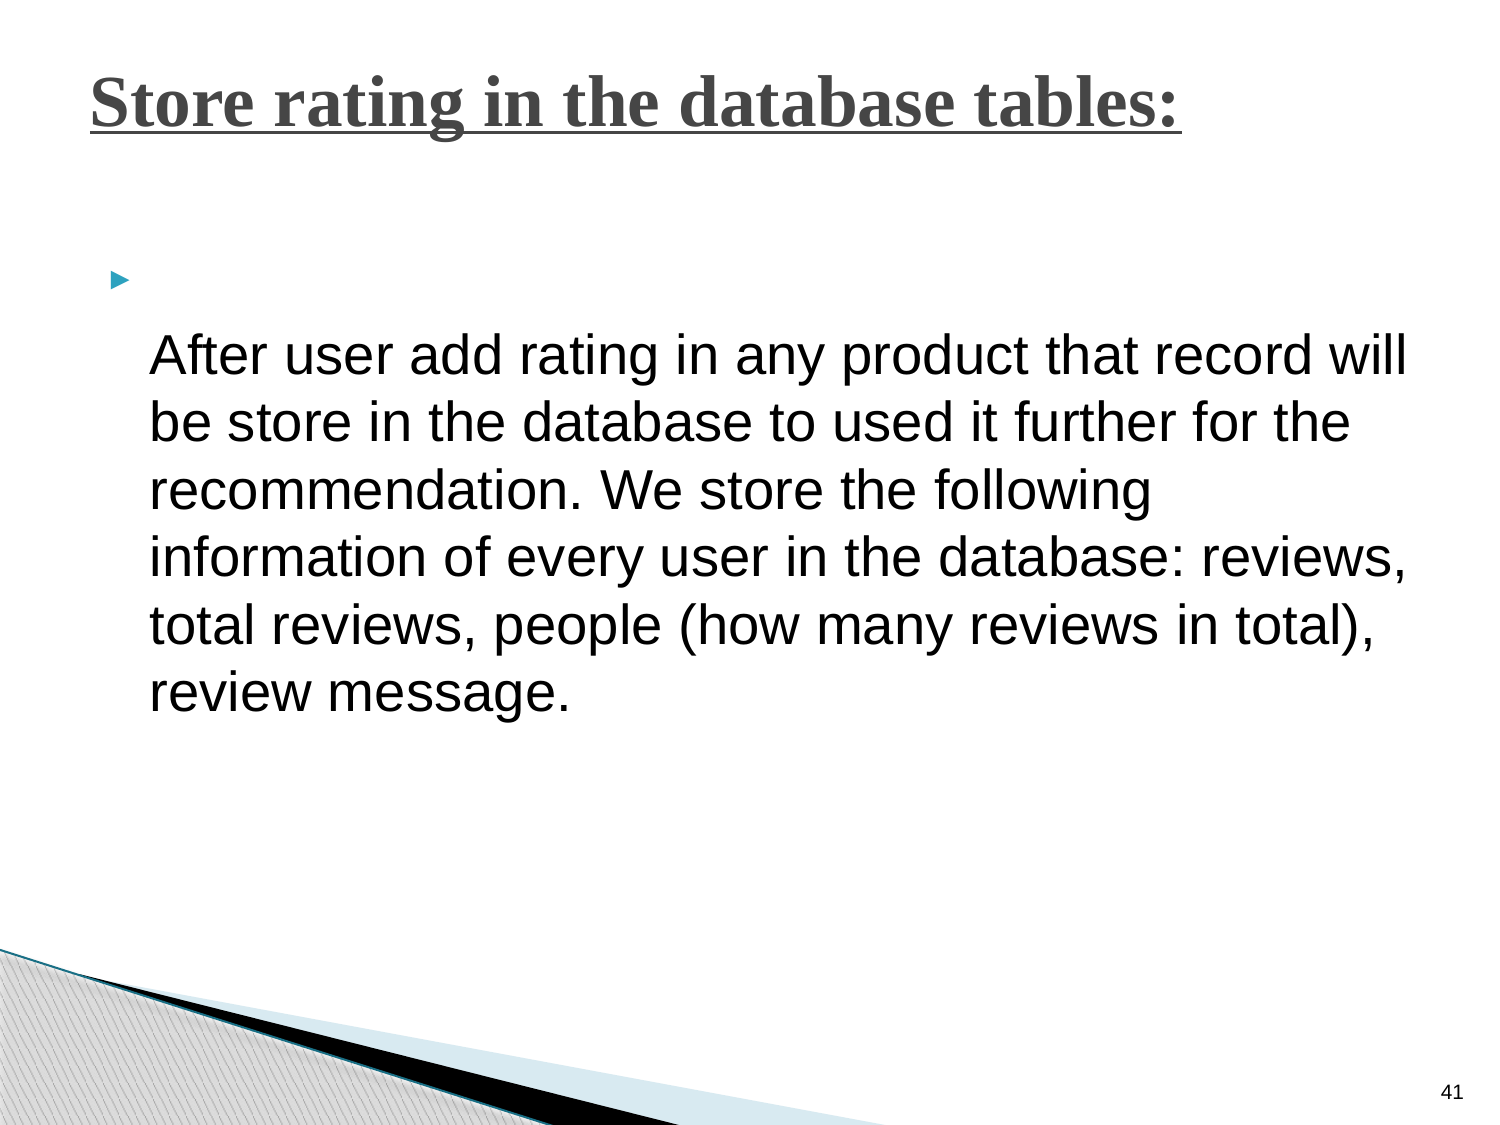

# Store rating in the database tables:
After user add rating in any product that record will be store in the database to used it further for the recommendation. We store the following information of every user in the database: reviews, total reviews, people (how many reviews in total), review message.
41